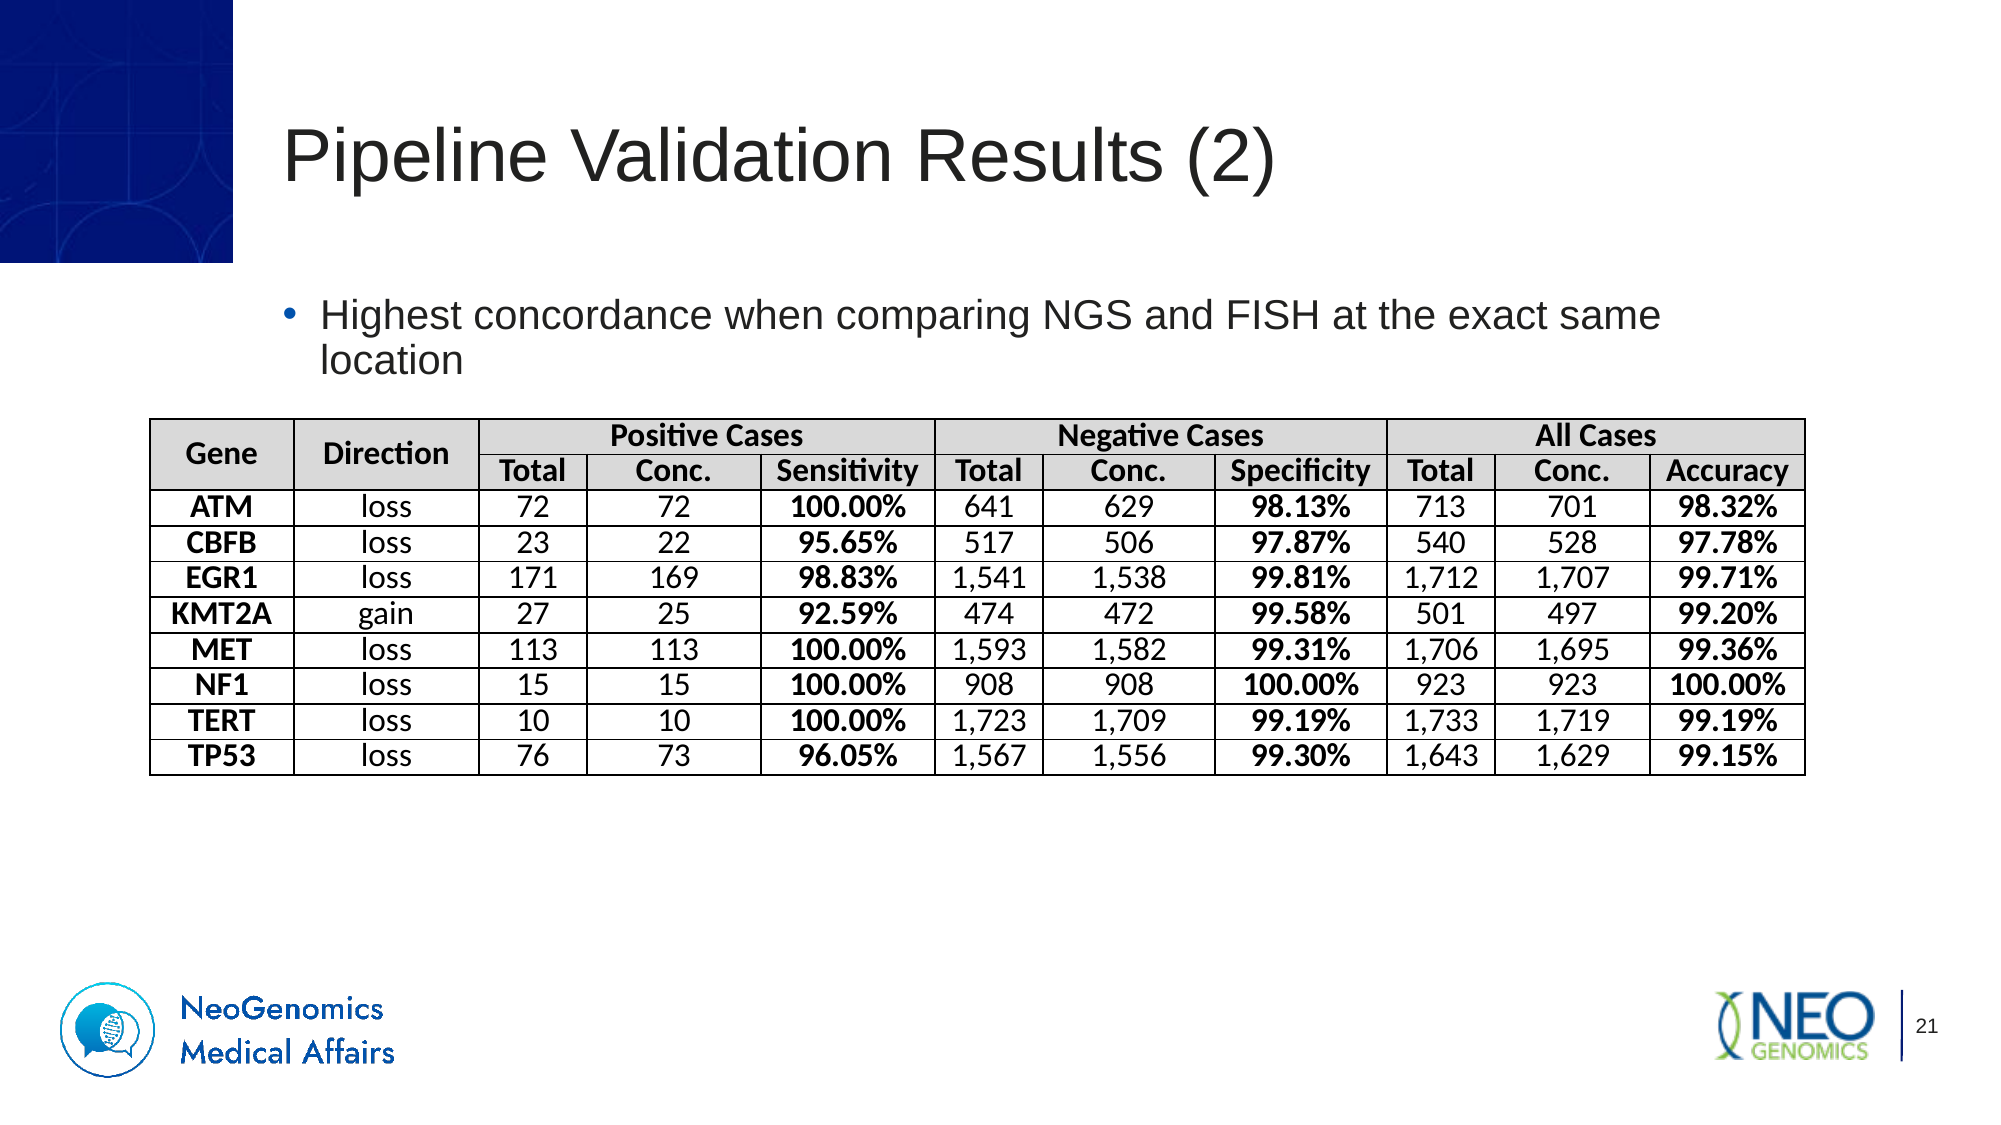

# Pipeline Validation Results (2)
Highest concordance when comparing NGS and FISH at the exact same location
| Gene | Direction | Positive Cases |  |  | Negative Cases |  |  | All Cases |  |  |
| --- | --- | --- | --- | --- | --- | --- | --- | --- | --- | --- |
|  |  | Total | Conc. | Sensitivity | Total | Conc. | Specificity | Total | Conc. | Accuracy |
| ATM | loss | 72 | 72 | 100.00% | 641 | 629 | 98.13% | 713 | 701 | 98.32% |
| CBFB | loss | 23 | 22 | 95.65% | 517 | 506 | 97.87% | 540 | 528 | 97.78% |
| EGR1 | loss | 171 | 169 | 98.83% | 1,541 | 1,538 | 99.81% | 1,712 | 1,707 | 99.71% |
| KMT2A | gain | 27 | 25 | 92.59% | 474 | 472 | 99.58% | 501 | 497 | 99.20% |
| MET | loss | 113 | 113 | 100.00% | 1,593 | 1,582 | 99.31% | 1,706 | 1,695 | 99.36% |
| NF1 | loss | 15 | 15 | 100.00% | 908 | 908 | 100.00% | 923 | 923 | 100.00% |
| TERT | loss | 10 | 10 | 100.00% | 1,723 | 1,709 | 99.19% | 1,733 | 1,719 | 99.19% |
| TP53 | loss | 76 | 73 | 96.05% | 1,567 | 1,556 | 99.30% | 1,643 | 1,629 | 99.15% |
21